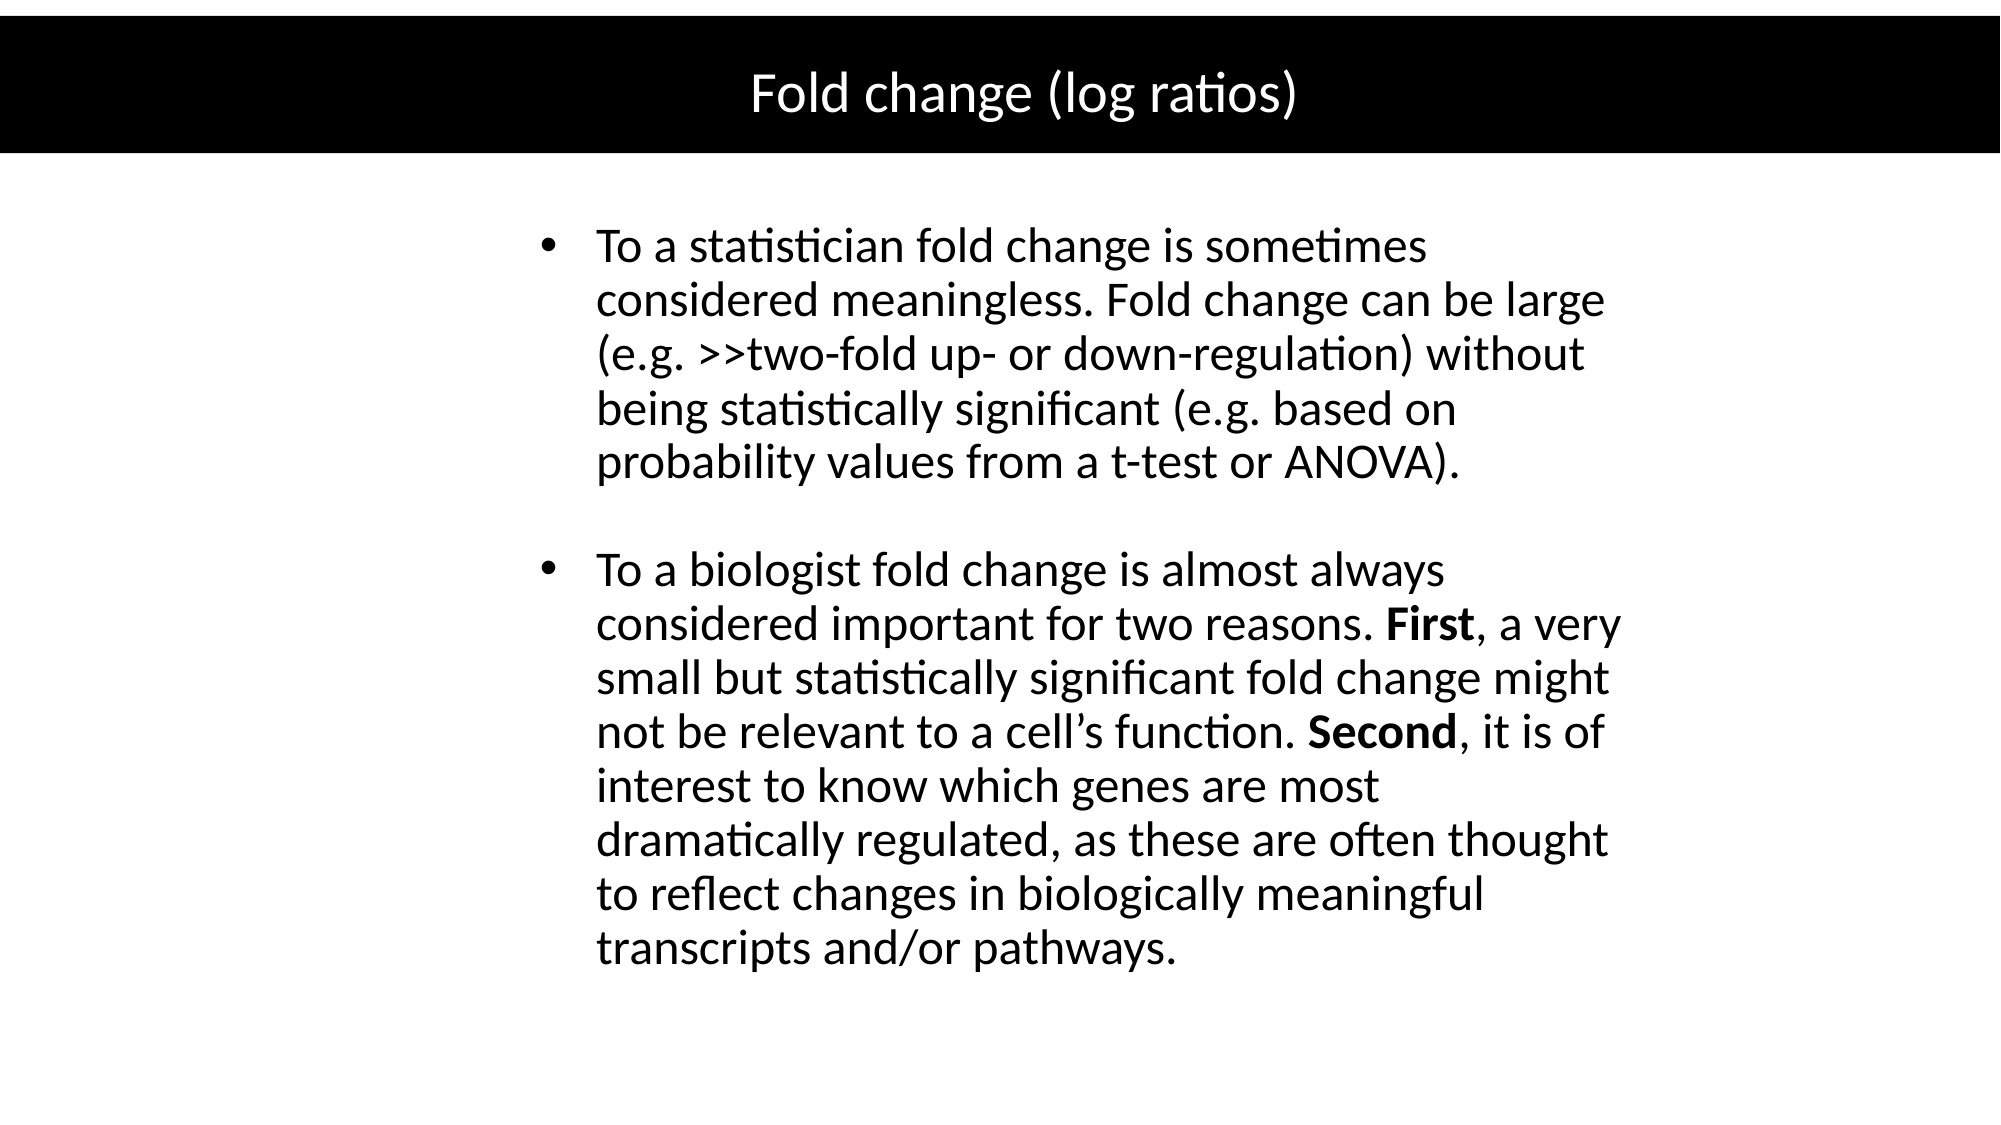

Fold change (log ratios)
To a statistician fold change is sometimes considered meaningless. Fold change can be large (e.g. >>two-fold up- or down-regulation) without being statistically significant (e.g. based on probability values from a t-test or ANOVA).

To a biologist fold change is almost always considered important for two reasons. First, a very small but statistically significant fold change might not be relevant to a cell’s function. Second, it is of interest to know which genes are most dramatically regulated, as these are often thought to reflect changes in biologically meaningful transcripts and/or pathways.